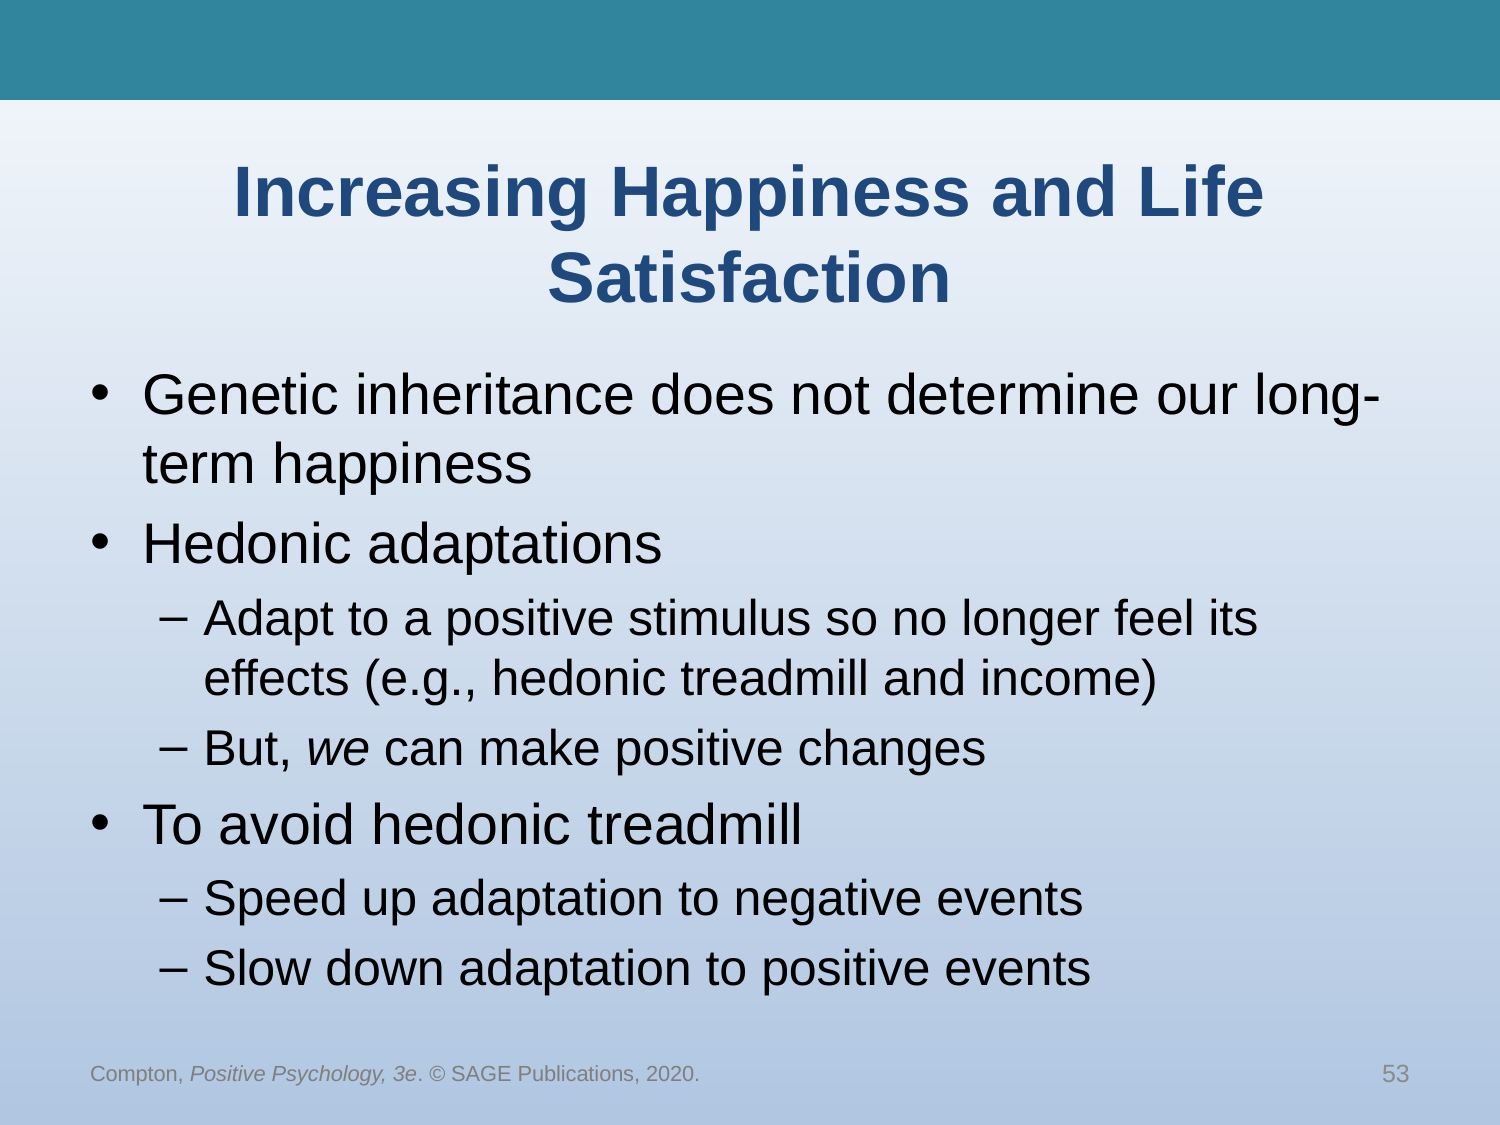

# Increasing Happiness and Life Satisfaction
Genetic inheritance does not determine our long-term happiness
Hedonic adaptations
Adapt to a positive stimulus so no longer feel its effects (e.g., hedonic treadmill and income)
But, we can make positive changes
To avoid hedonic treadmill
Speed up adaptation to negative events
Slow down adaptation to positive events

Compton, Positive Psychology, 3e. © SAGE Publications, 2020.
53